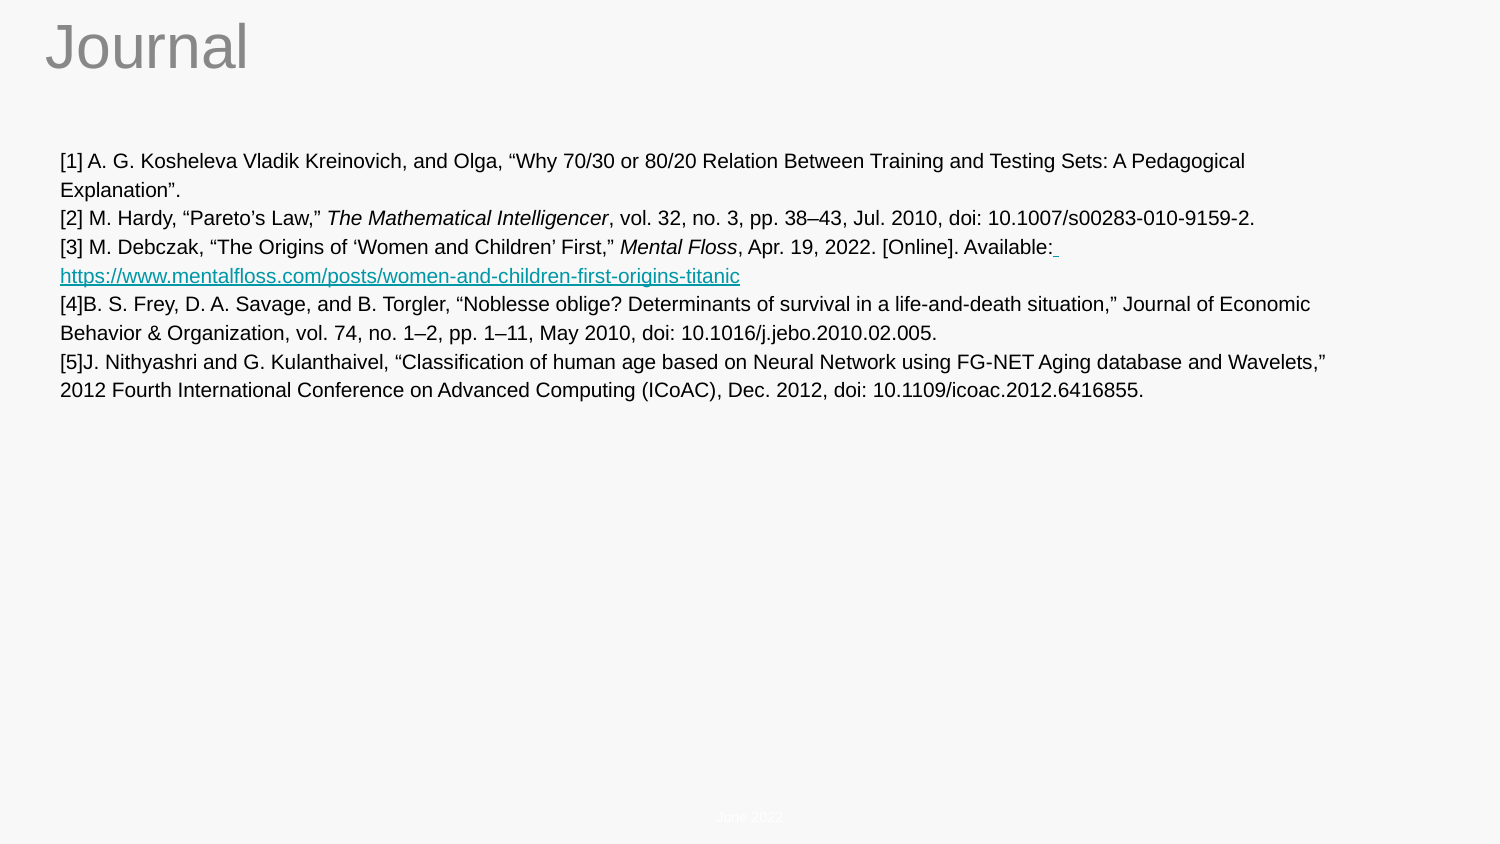

Journal
[1] A. G. Kosheleva Vladik Kreinovich, and Olga, “Why 70/30 or 80/20 Relation Between Training and Testing Sets: A Pedagogical Explanation”.
[2] M. Hardy, “Pareto’s Law,” The Mathematical Intelligencer, vol. 32, no. 3, pp. 38–43, Jul. 2010, doi: 10.1007/s00283-010-9159-2.
[3] M. Debczak, “The Origins of ‘Women and Children’ First,” Mental Floss, Apr. 19, 2022. [Online]. Available: https://www.mentalfloss.com/posts/women-and-children-first-origins-titanic
[4]B. S. Frey, D. A. Savage, and B. Torgler, “Noblesse oblige? Determinants of survival in a life-and-death situation,” Journal of Economic Behavior & Organization, vol. 74, no. 1–2, pp. 1–11, May 2010, doi: 10.1016/j.jebo.2010.02.005.
[5]J. Nithyashri and G. Kulanthaivel, “Classification of human age based on Neural Network using FG-NET Aging database and Wavelets,” 2012 Fourth International Conference on Advanced Computing (ICoAC), Dec. 2012, doi: 10.1109/icoac.2012.6416855.

June 2022